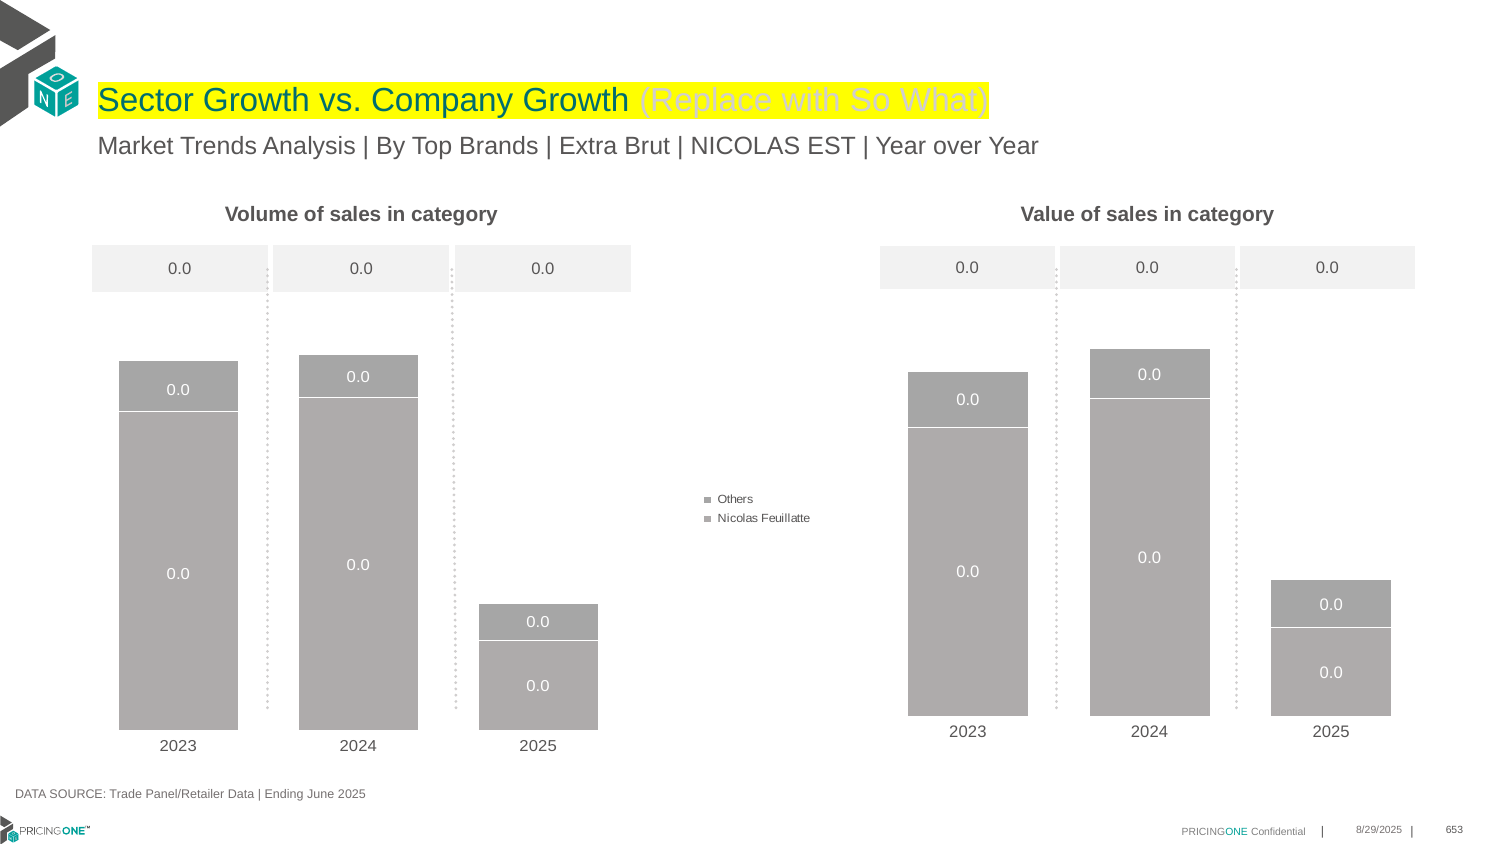

# Sector Growth vs. Company Growth (Replace with So What)
Market Trends Analysis | By Top Brands | Extra Brut | NICOLAS EST | Year over Year
| Value of sales in category |  |  |
| --- | --- | --- |
| 0.0 | 0.0 | 0.0 |
| Volume of sales in category |  |  |
| --- | --- | --- |
| 0.0 | 0.0 | 0.0 |

### Chart

| Category | Nicolas Feuillatte | Others |
|---|---|---|
| 2023 | 0.034494 | 0.006699 |
| 2024 | 0.037892 | 0.006002 |
| 2025 | 0.010524 | 0.005737 |

### Chart

| Category | Nicolas Feuillatte | Others |
|---|---|---|
| 2023 | 0.000883 | 0.000141 |
| 2024 | 0.000921 | 0.00012 |
| 2025 | 0.000251 | 0.000102 |
DATA SOURCE: Trade Panel/Retailer Data | Ending June 2025

8/29/2025
653